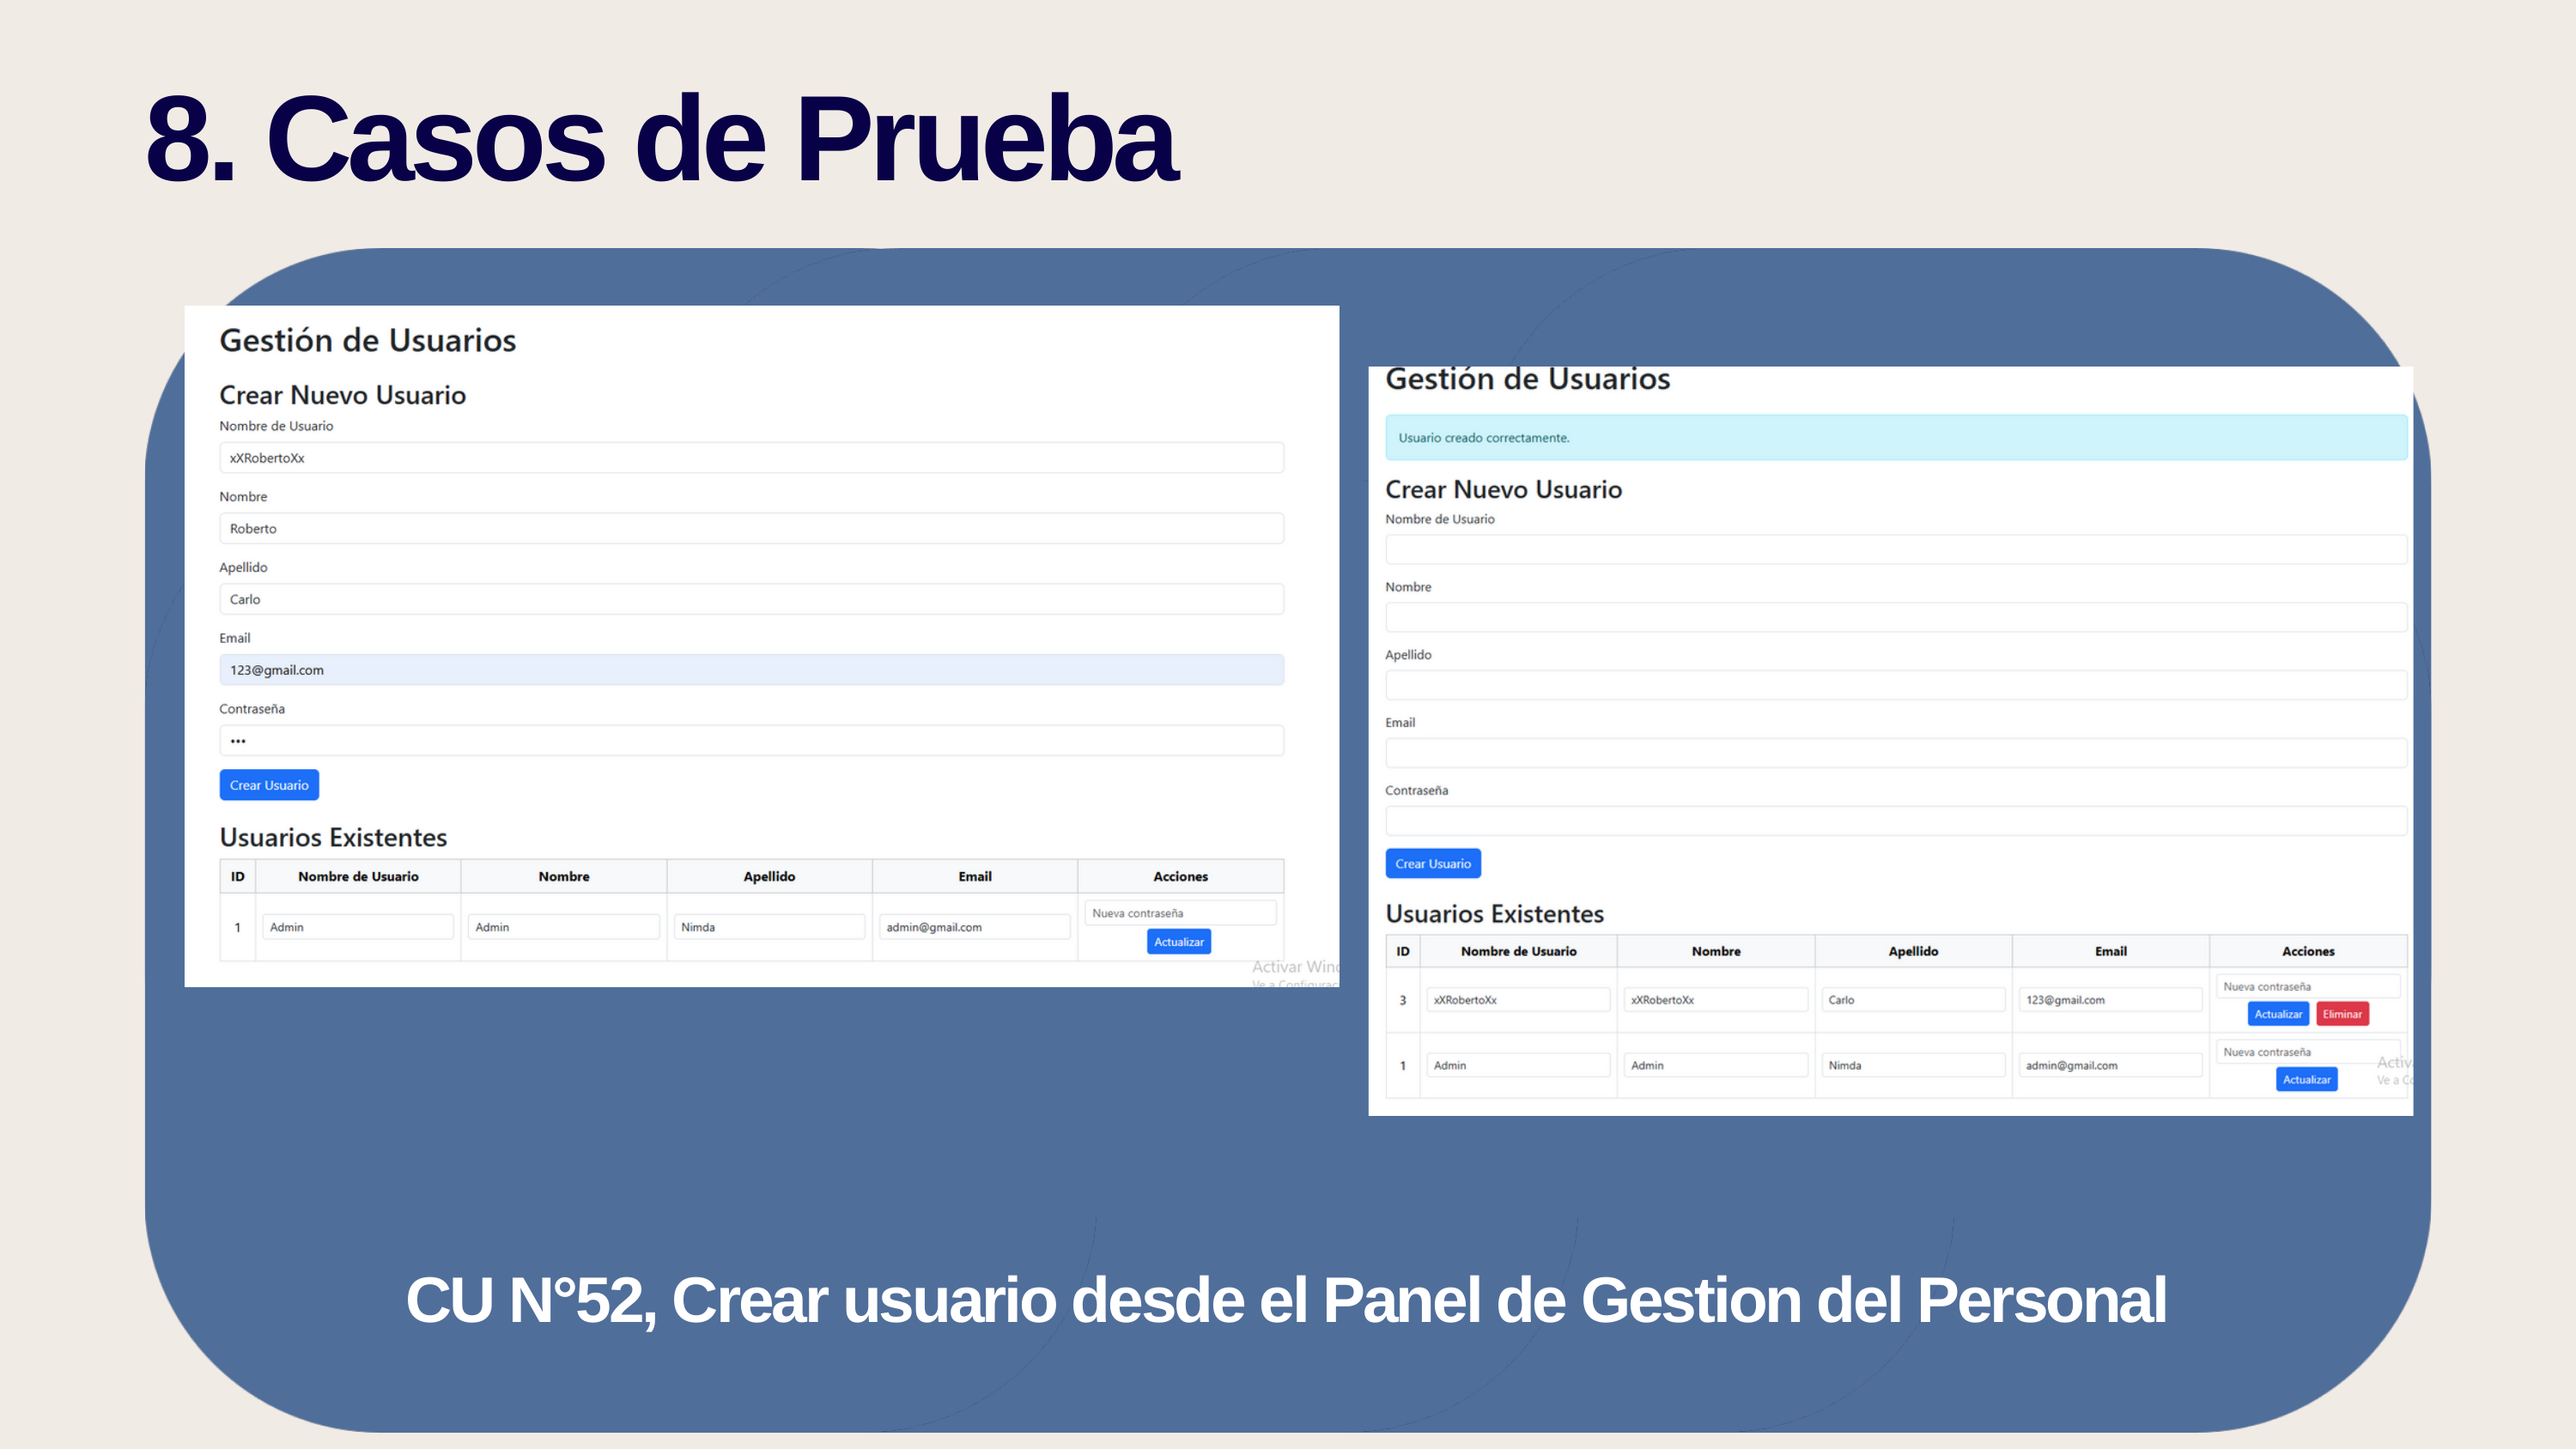

8. Casos de Prueba

CU N°52, Crear usuario desde el Panel de Gestion del Personal